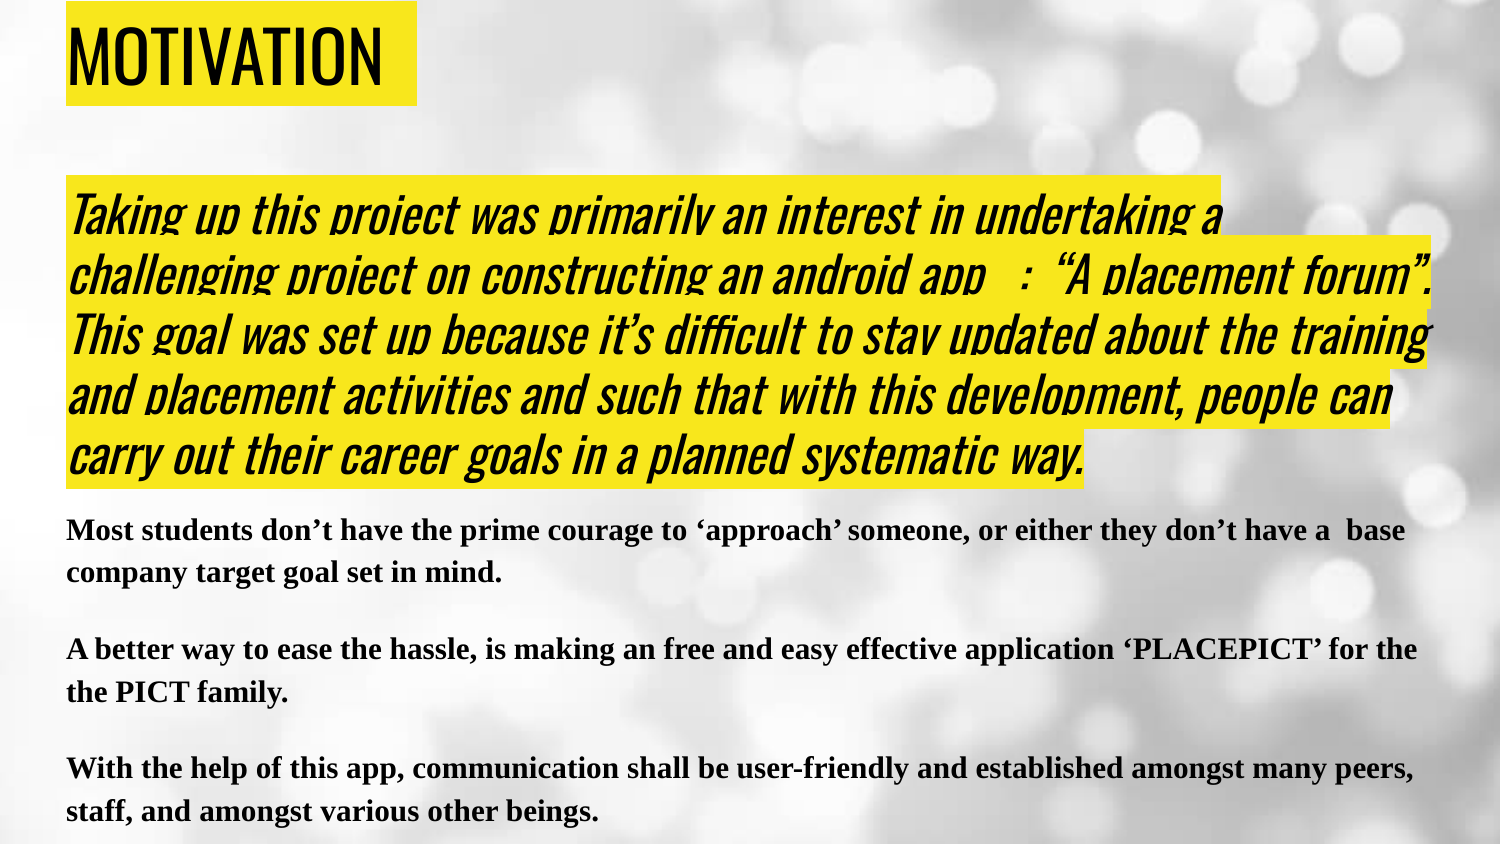

# MOTIVATION

Taking up this project was primarily an interest in undertaking a challenging project on constructing an android app   :  “A placement forum”. This goal was set up because it’s difficult to stay updated about the training and placement activities and such that with this development, people can carry out their career goals in a planned systematic way.
Most students don’t have the prime courage to ‘approach’ someone, or either they don’t have a  base company target goal set in mind.
A better way to ease the hassle, is making an free and easy effective application ‘PLACEPICT’ for the the PICT family.
With the help of this app, communication shall be user-friendly and established amongst many peers, staff, and amongst various other beings.